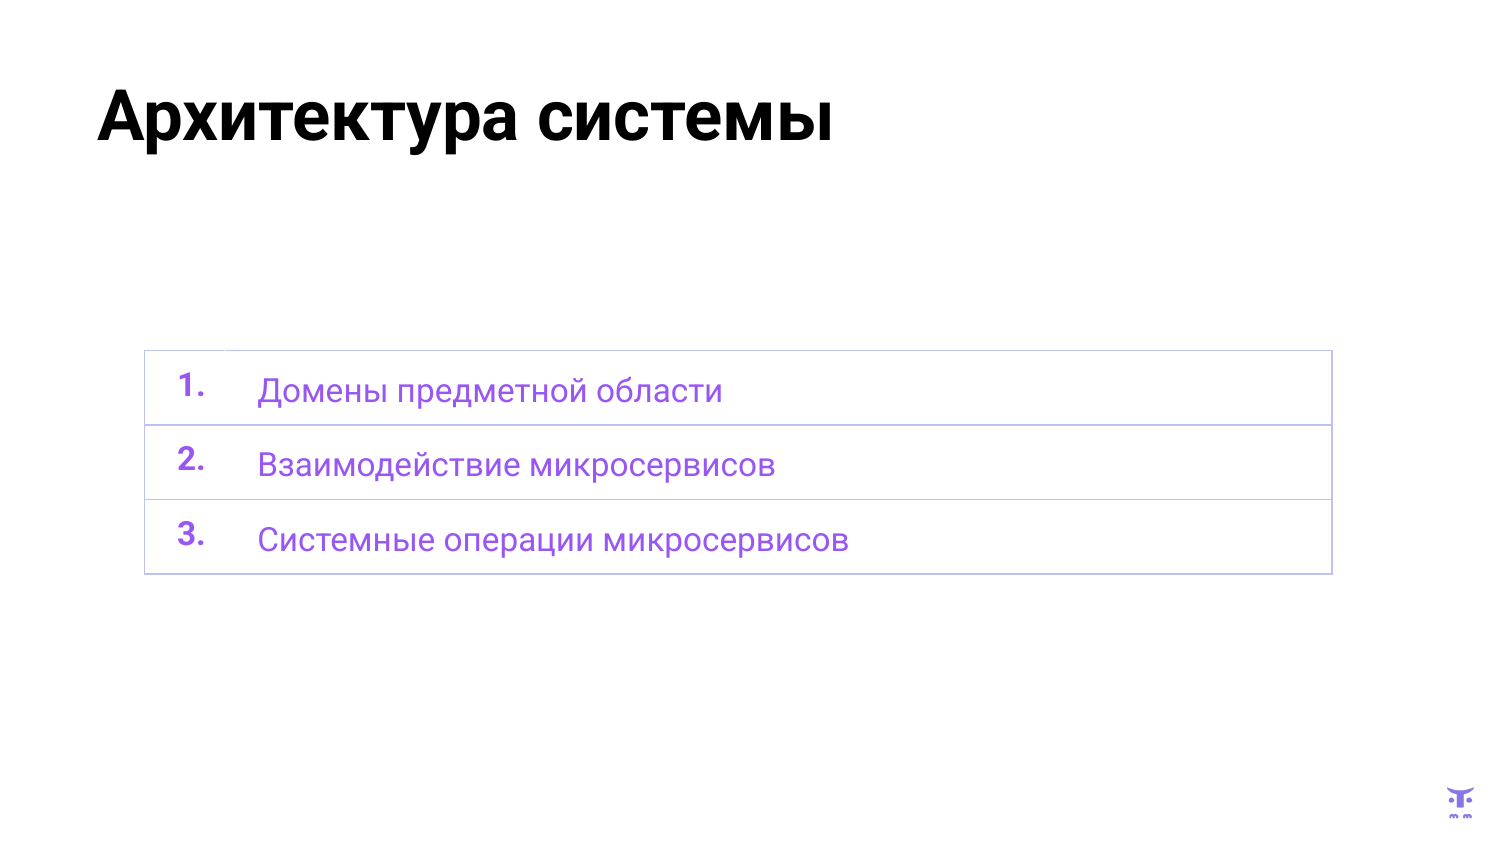

# Архитектура системы

| 1. | Домены предметной области |
| --- | --- |
| 2. | Взаимодействие микросервисов |
| 3. | Системные операции микросервисов |